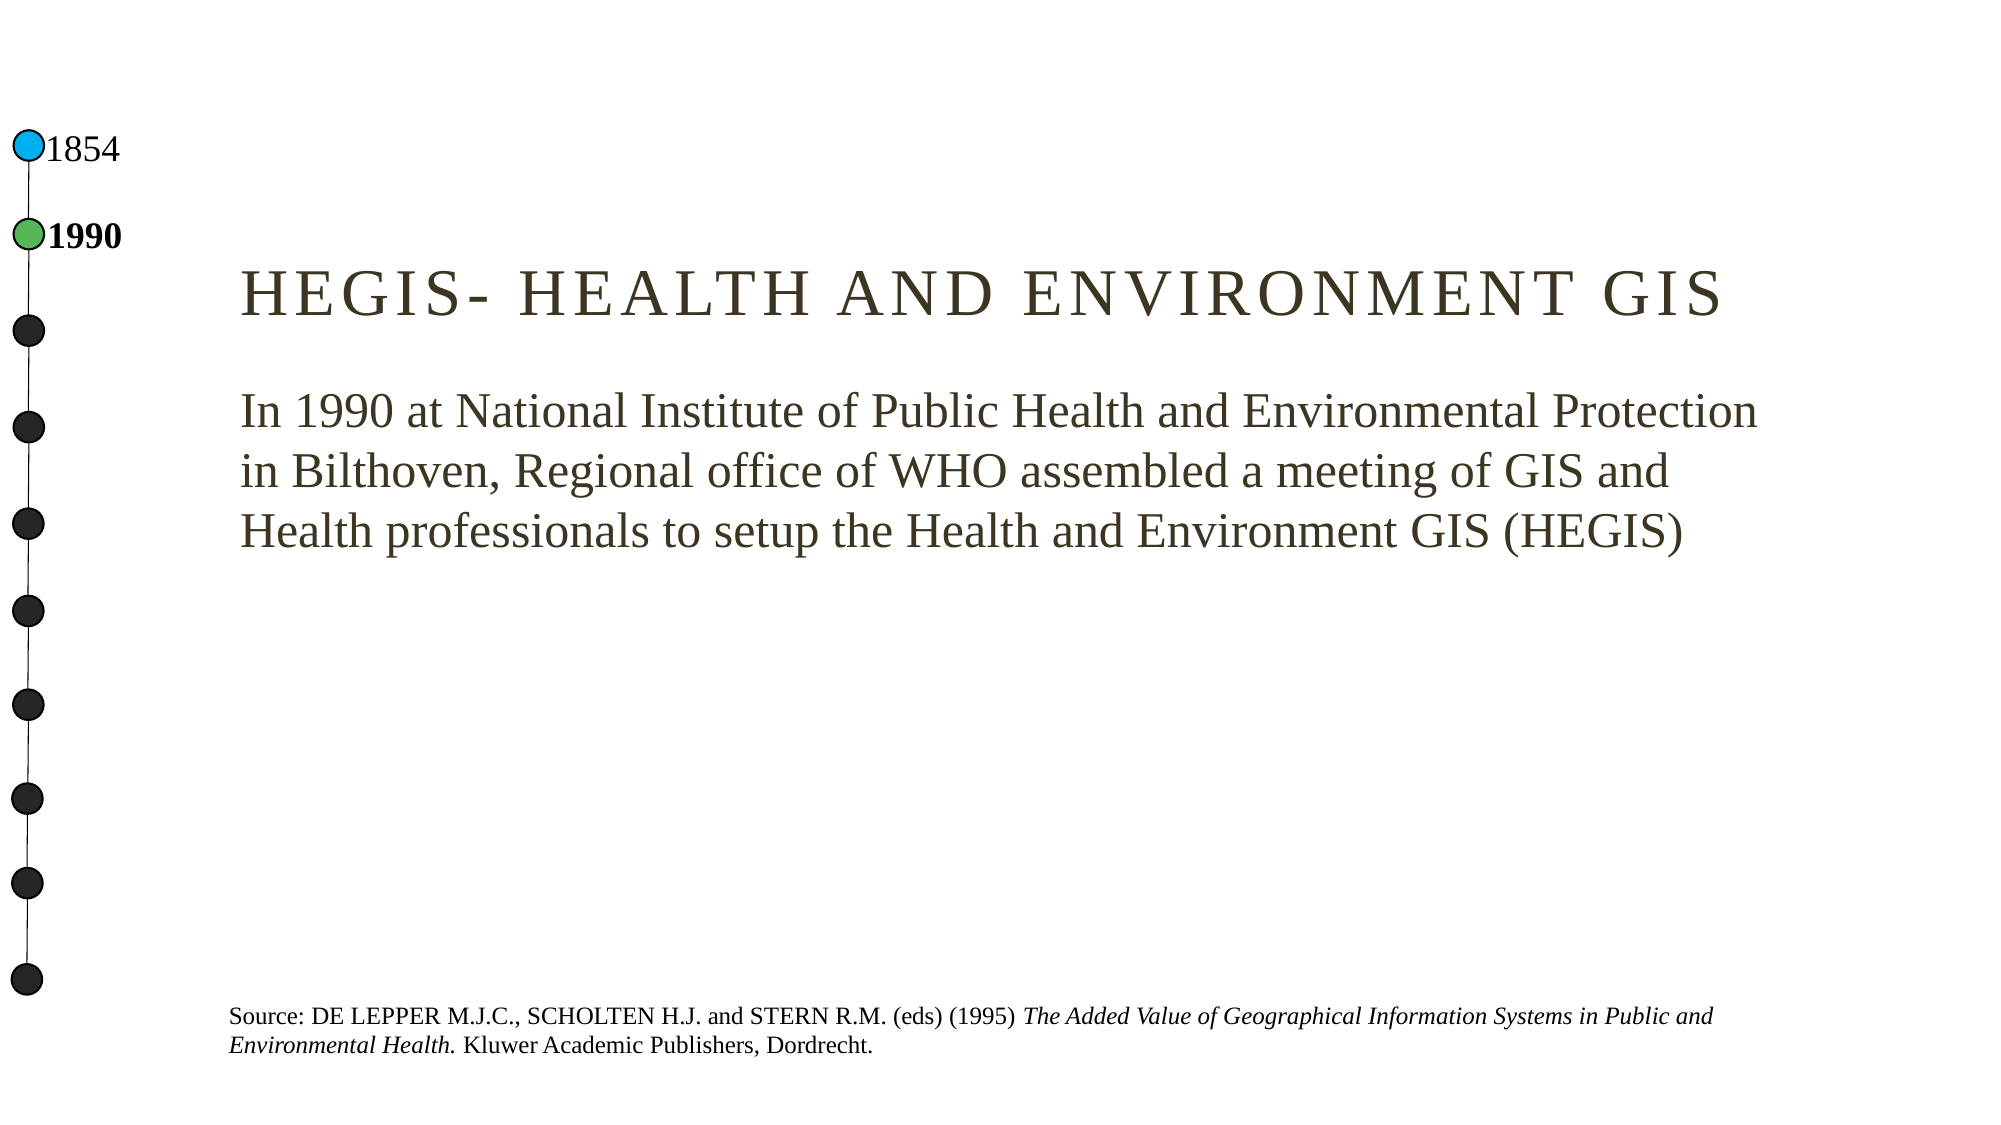

# HEGIS- Health and environment gis
1854

1990

In 1990 at National Institute of Public Health and Environmental Protection in Bilthoven, Regional office of WHO assembled a meeting of GIS and Health professionals to setup the Health and Environment GIS (HEGIS)

Source: DE LEPPER M.J.C., SCHOLTEN H.J. and STERN R.M. (eds) (1995) The Added Value of Geographical Information Systems in Public and Environmental Health. Kluwer Academic Publishers, Dordrecht.